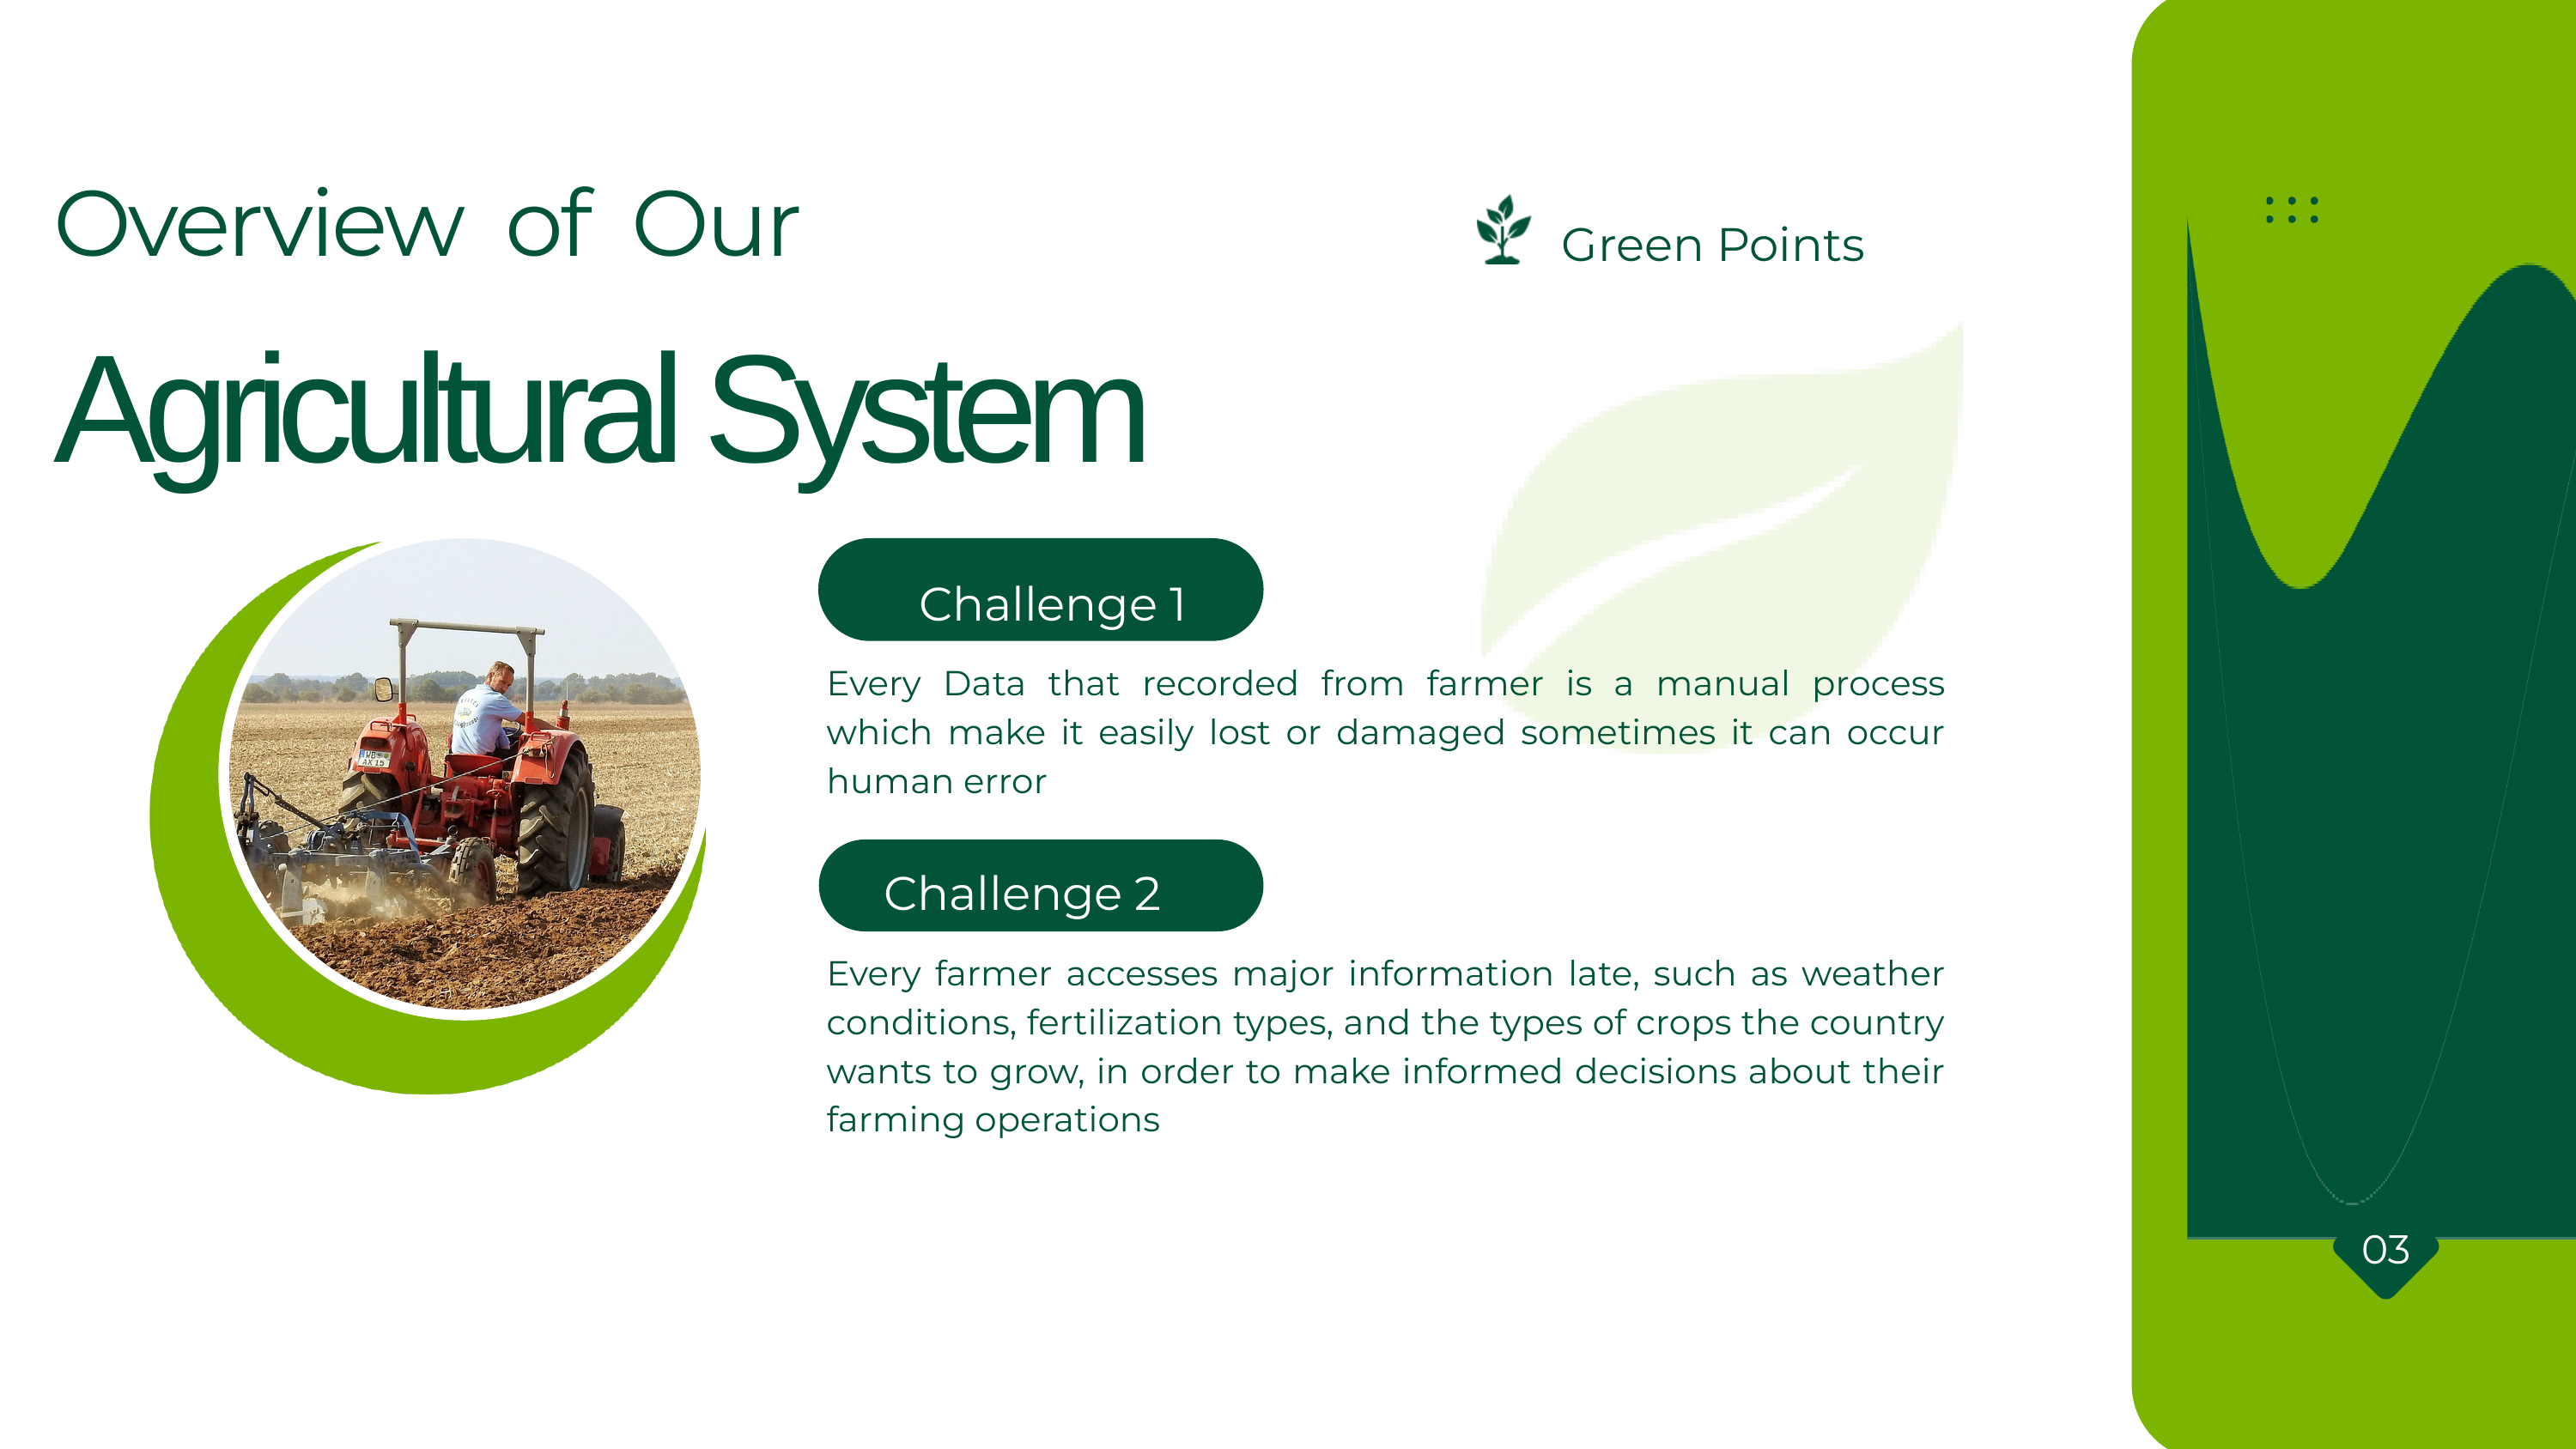

Overview  of  Our

Green Points

Agricultural System

Challenge 1
Every Data that recorded from farmer is a manual process which make it easily lost or damaged sometimes it can occur human error

Challenge 2
Every farmer accesses major information late, such as weather conditions, fertilization types, and the types of crops the country wants to grow, in order to make informed decisions about their farming operations

03